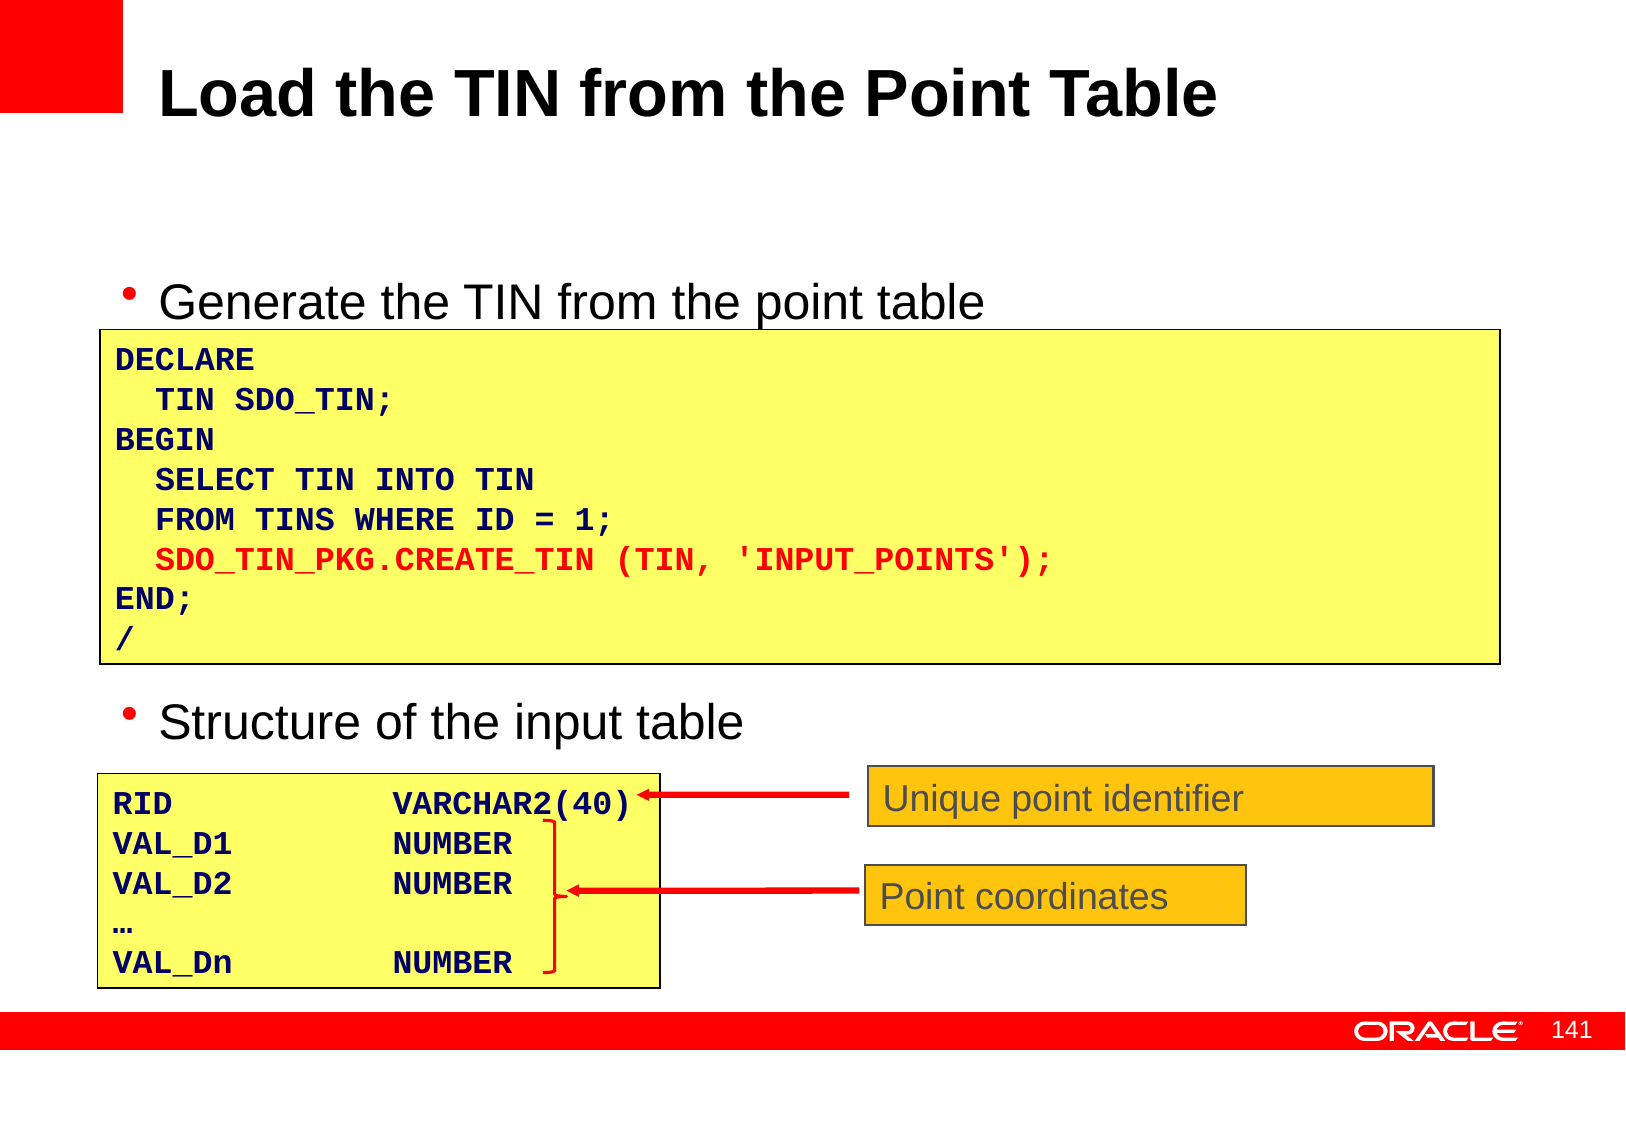

# Load the TIN from the Point Table
Generate the TIN from the point table

Structure of the input table
DECLARE
  TIN SDO_TIN;
BEGIN
  SELECT TIN INTO TIN
  FROM TINS WHERE ID = 1;
  SDO_TIN_PKG.CREATE_TIN (TIN, 'INPUT_POINTS');
END;
/
Unique point identifier
RID           VARCHAR2(40)
VAL_D1        NUMBER
VAL_D2        NUMBER
…
VAL_Dn        NUMBER

Point coordinates